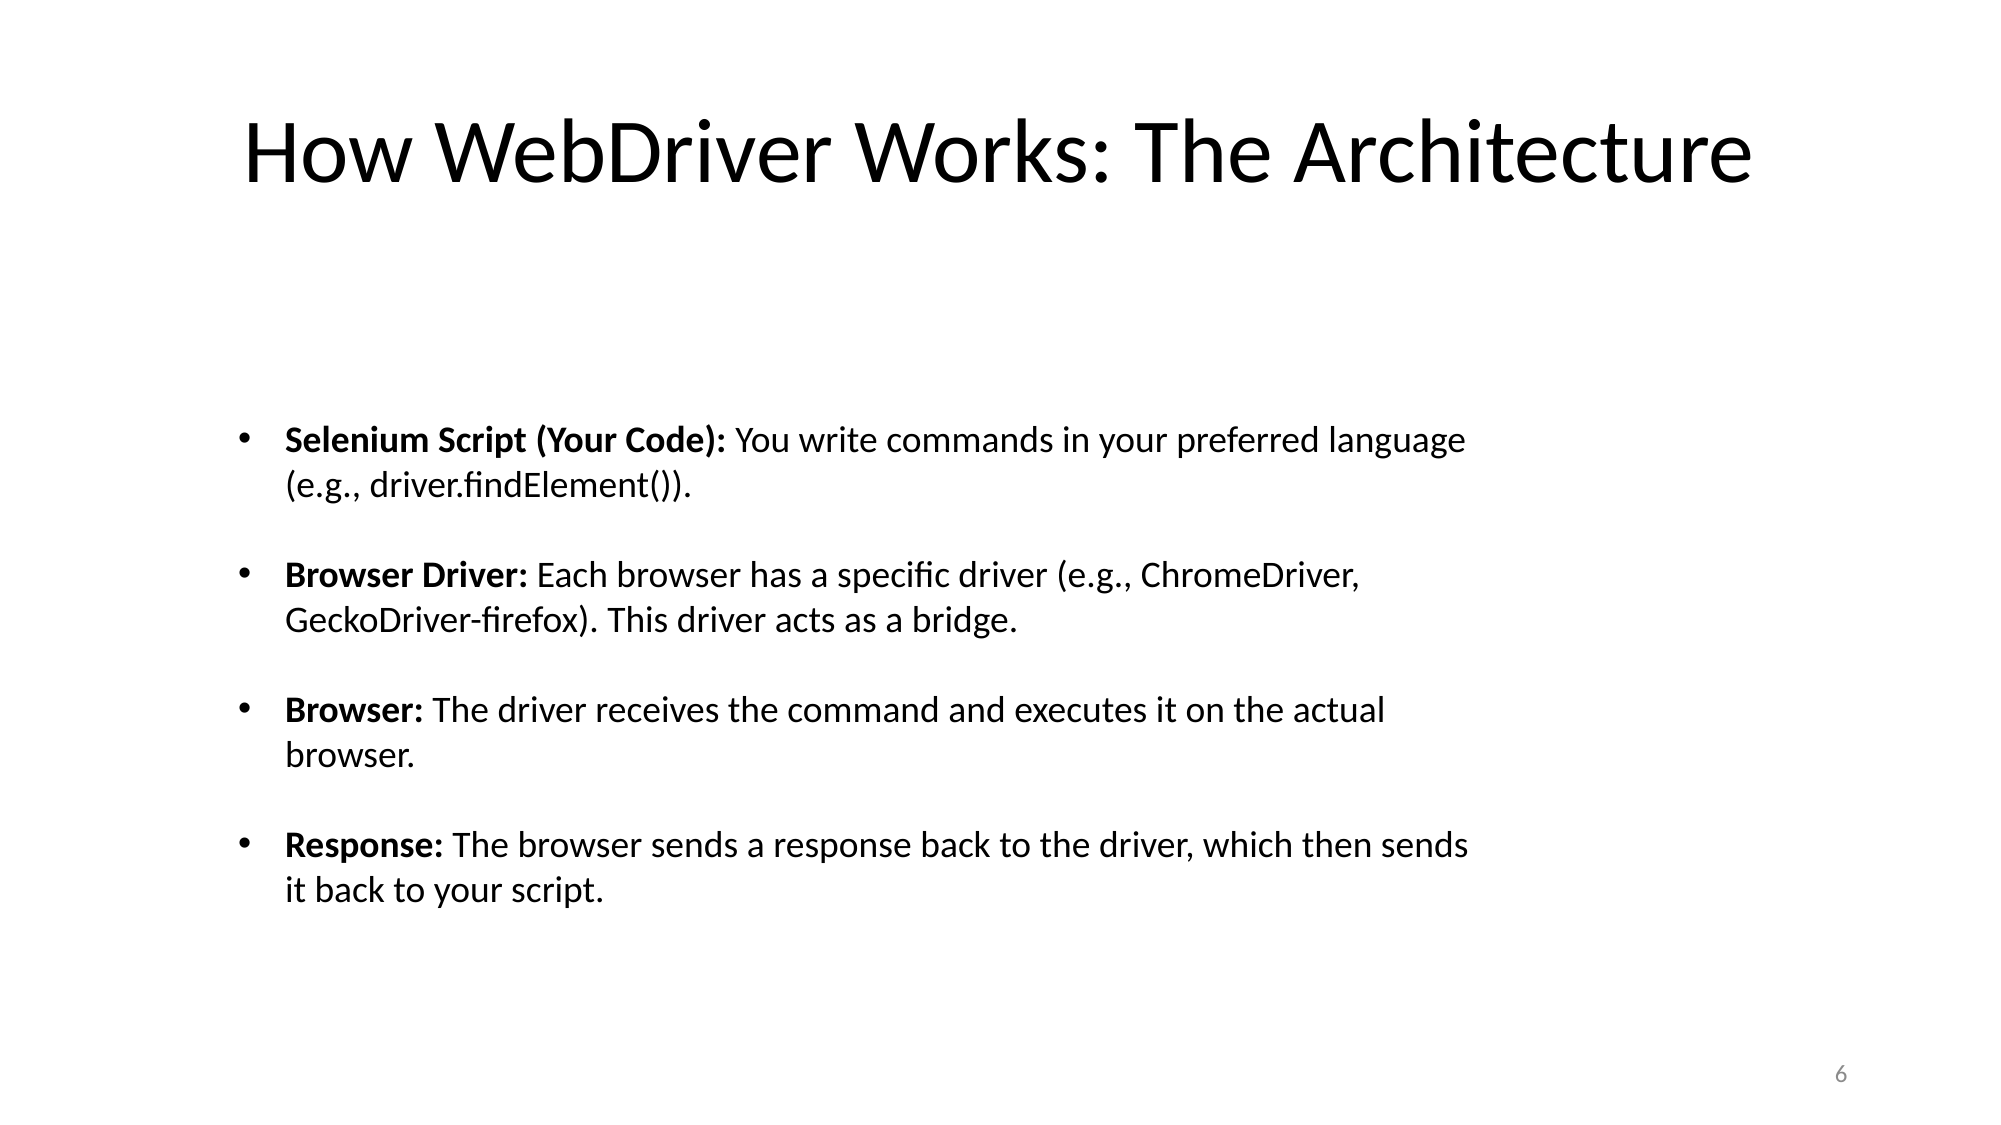

# How WebDriver Works: The Architecture
Selenium Script (Your Code): You write commands in your preferred language (e.g., driver.findElement()).

Browser Driver: Each browser has a specific driver (e.g., ChromeDriver, GeckoDriver-firefox). This driver acts as a bridge.

Browser: The driver receives the command and executes it on the actual browser.

Response: The browser sends a response back to the driver, which then sends it back to your script.
6